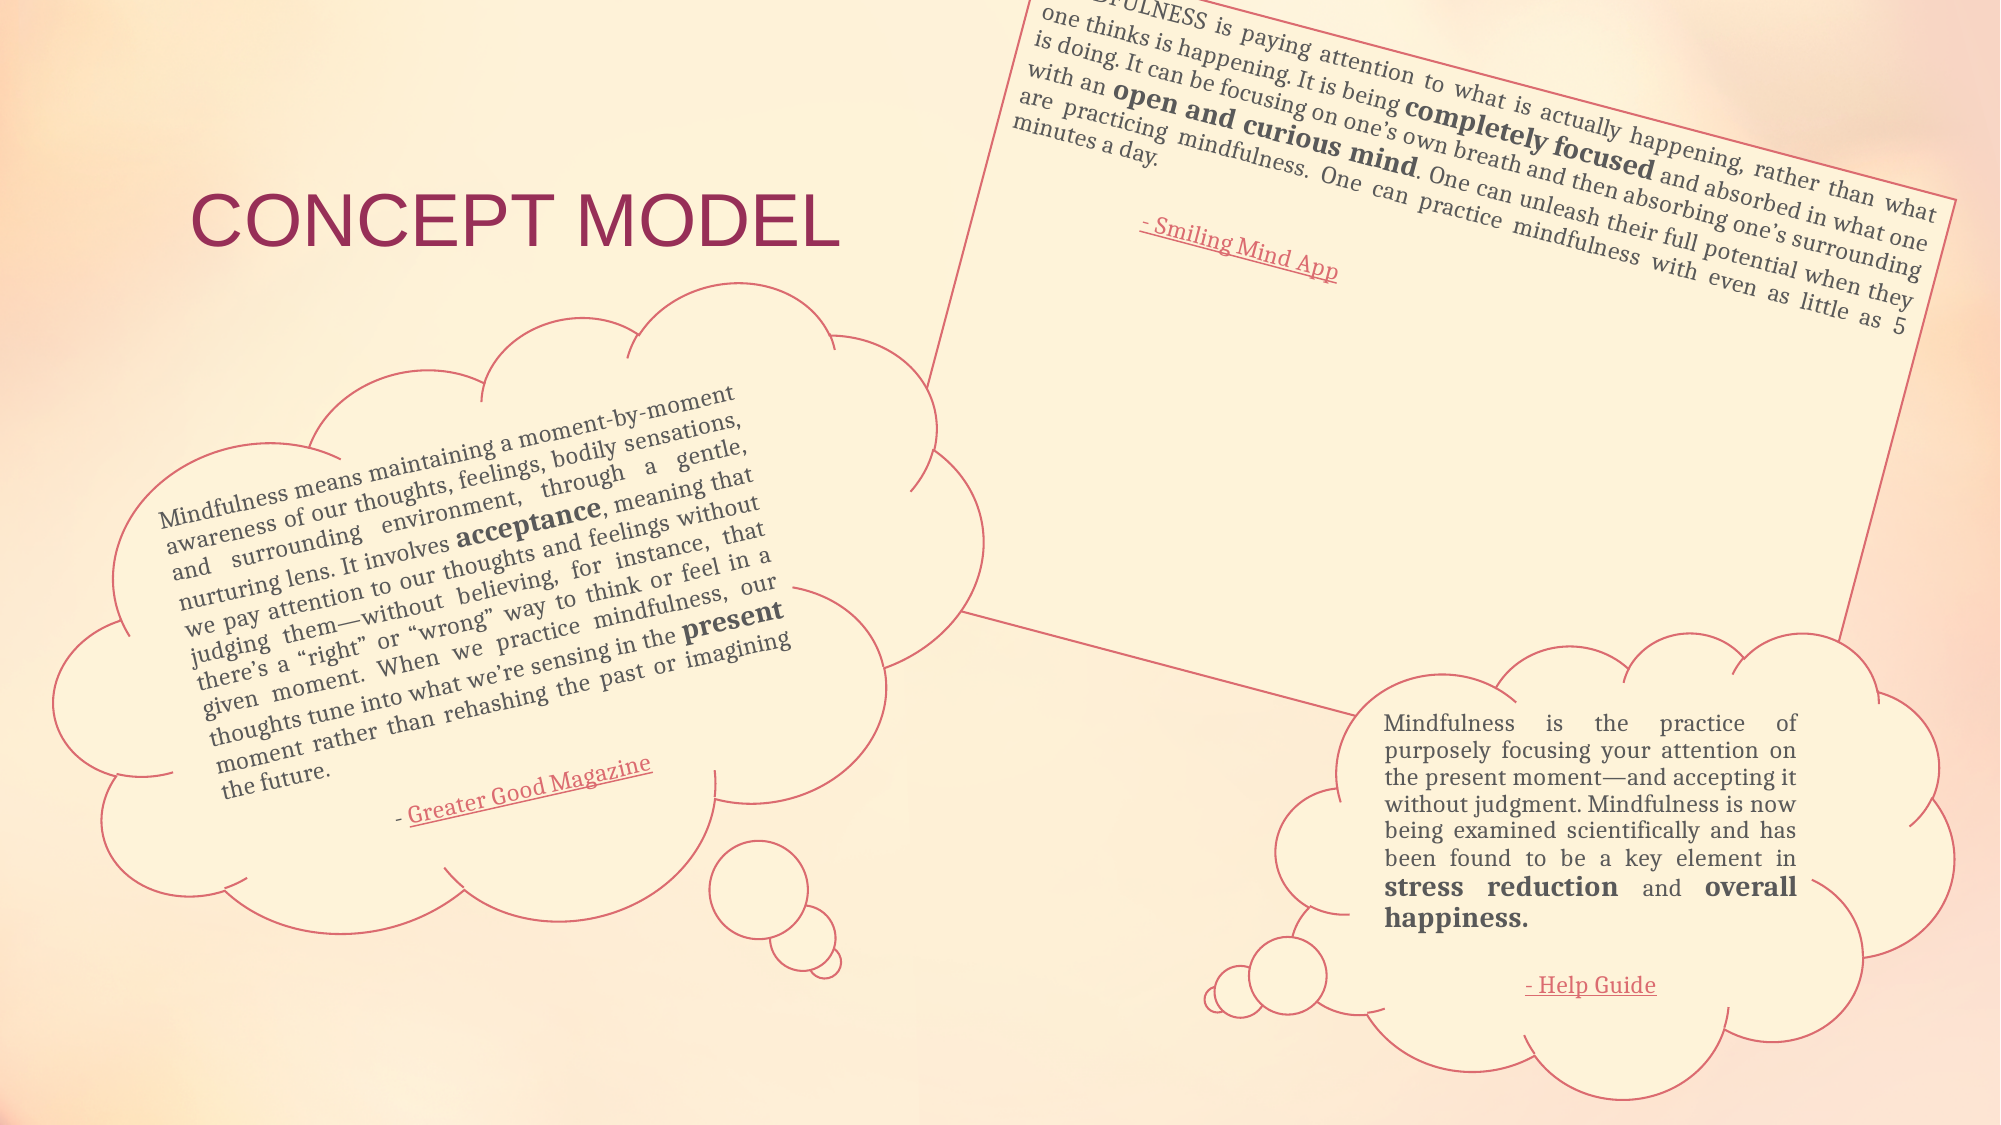

MINDFULNESS is paying attention to what is actually happening, rather than what one thinks is happening. It is being completely focused and absorbed in what one is doing. It can be focusing on one’s own breath and then absorbing one’s surrounding with an open and curious mind. One can unleash their full potential when they are practicing mindfulness. One can practice mindfulness with even as little as 5 minutes a day.
	- Smiling Mind App
# CONCEPT MODEL
Mindfulness means maintaining a moment-by-moment awareness of our thoughts, feelings, bodily sensations, and surrounding environment, through a gentle, nurturing lens. It involves acceptance, meaning that we pay attention to our thoughts and feelings without judging them—without believing, for instance, that there’s a “right” or “wrong” way to think or feel in a given moment. When we practice mindfulness, our thoughts tune into what we’re sensing in the present moment rather than rehashing the past or imagining the future.
- Greater Good Magazine
Mindfulness is the practice of purposely focusing your attention on the present moment—and accepting it without judgment. Mindfulness is now being examined scientifically and has been found to be a key element in stress reduction and overall happiness.
- Help Guide